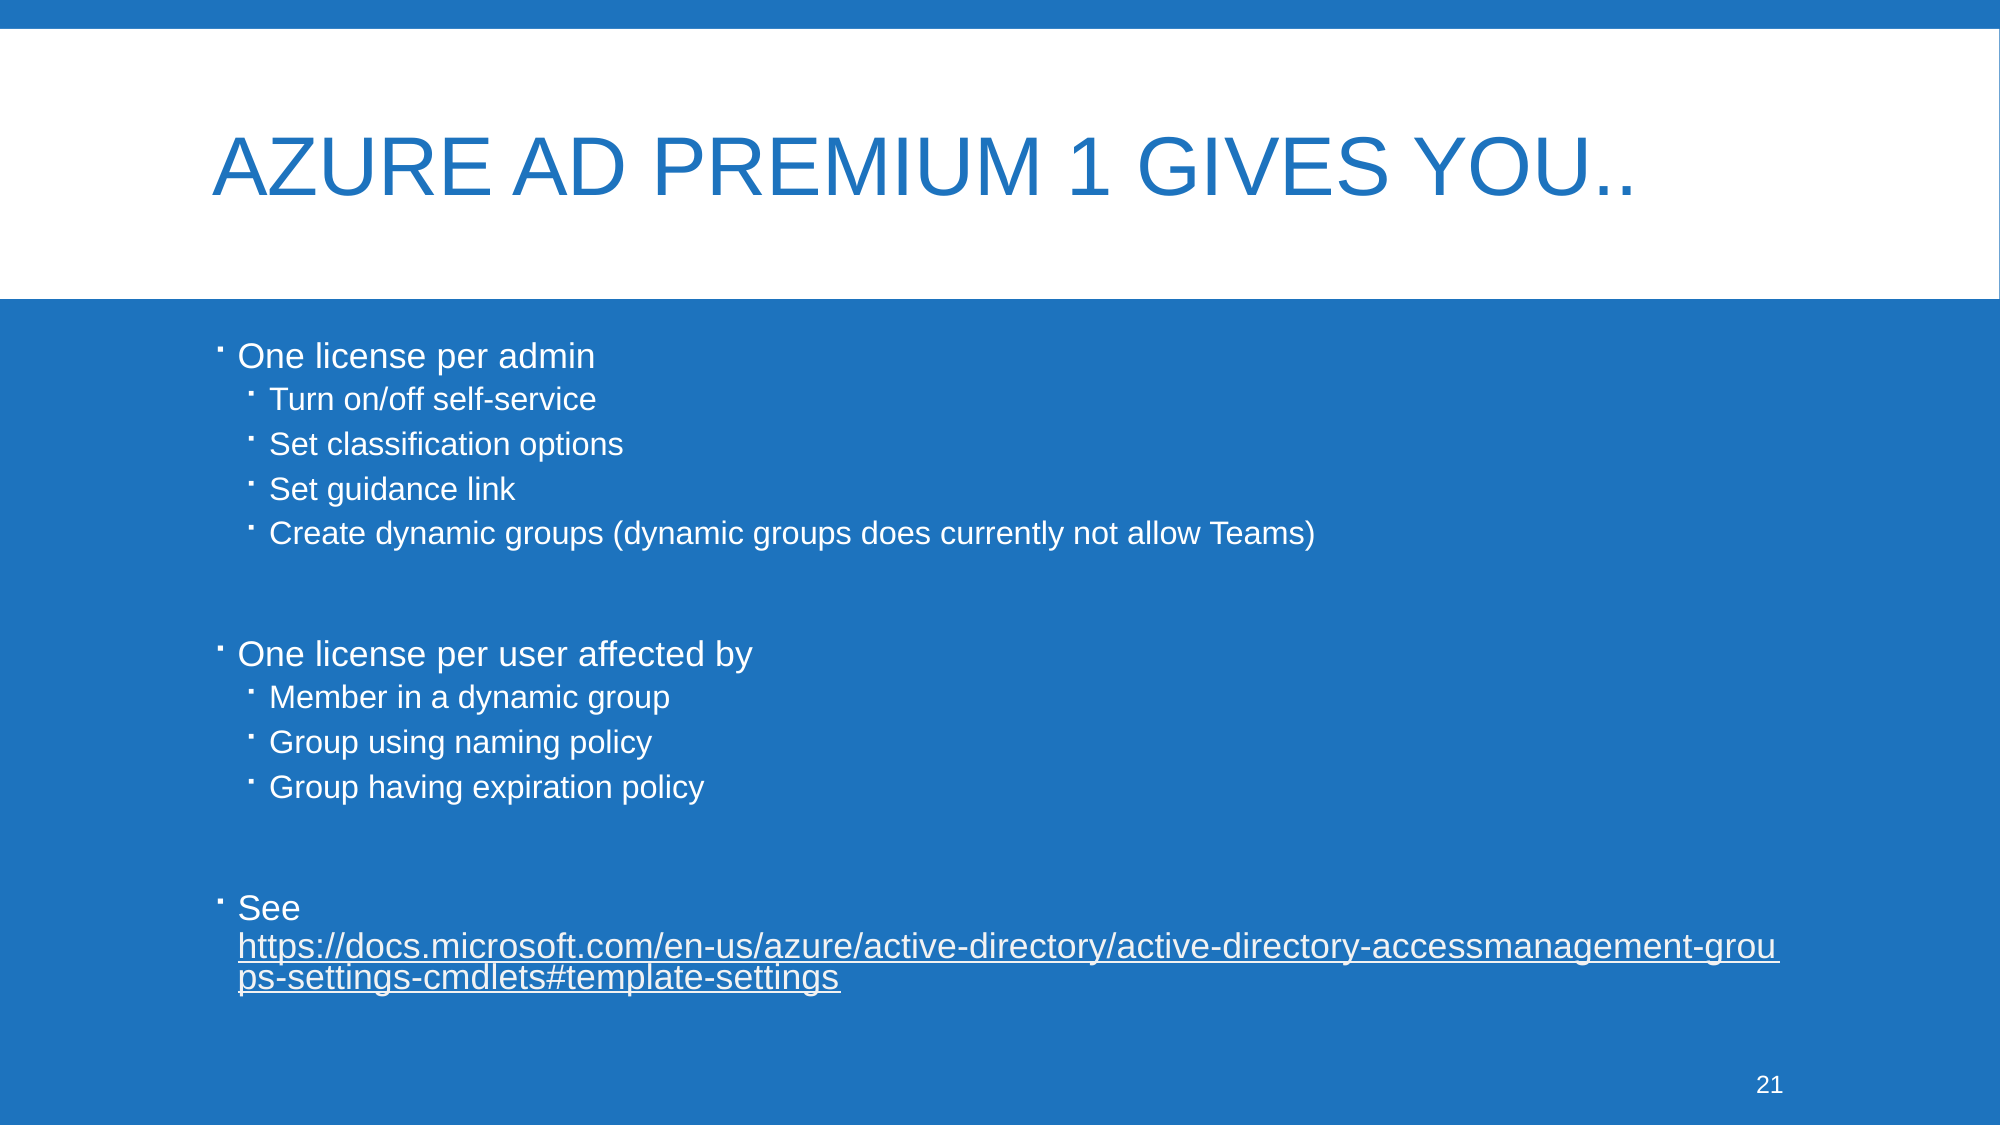

# Azure AD Premium 1 gives you..
One license per admin
Turn on/off self-service
Set classification options
Set guidance link
Create dynamic groups (dynamic groups does currently not allow Teams)

One license per user affected by
Member in a dynamic group
Group using naming policy
Group having expiration policy

See https://docs.microsoft.com/en-us/azure/active-directory/active-directory-accessmanagement-groups-settings-cmdlets#template-settings
21